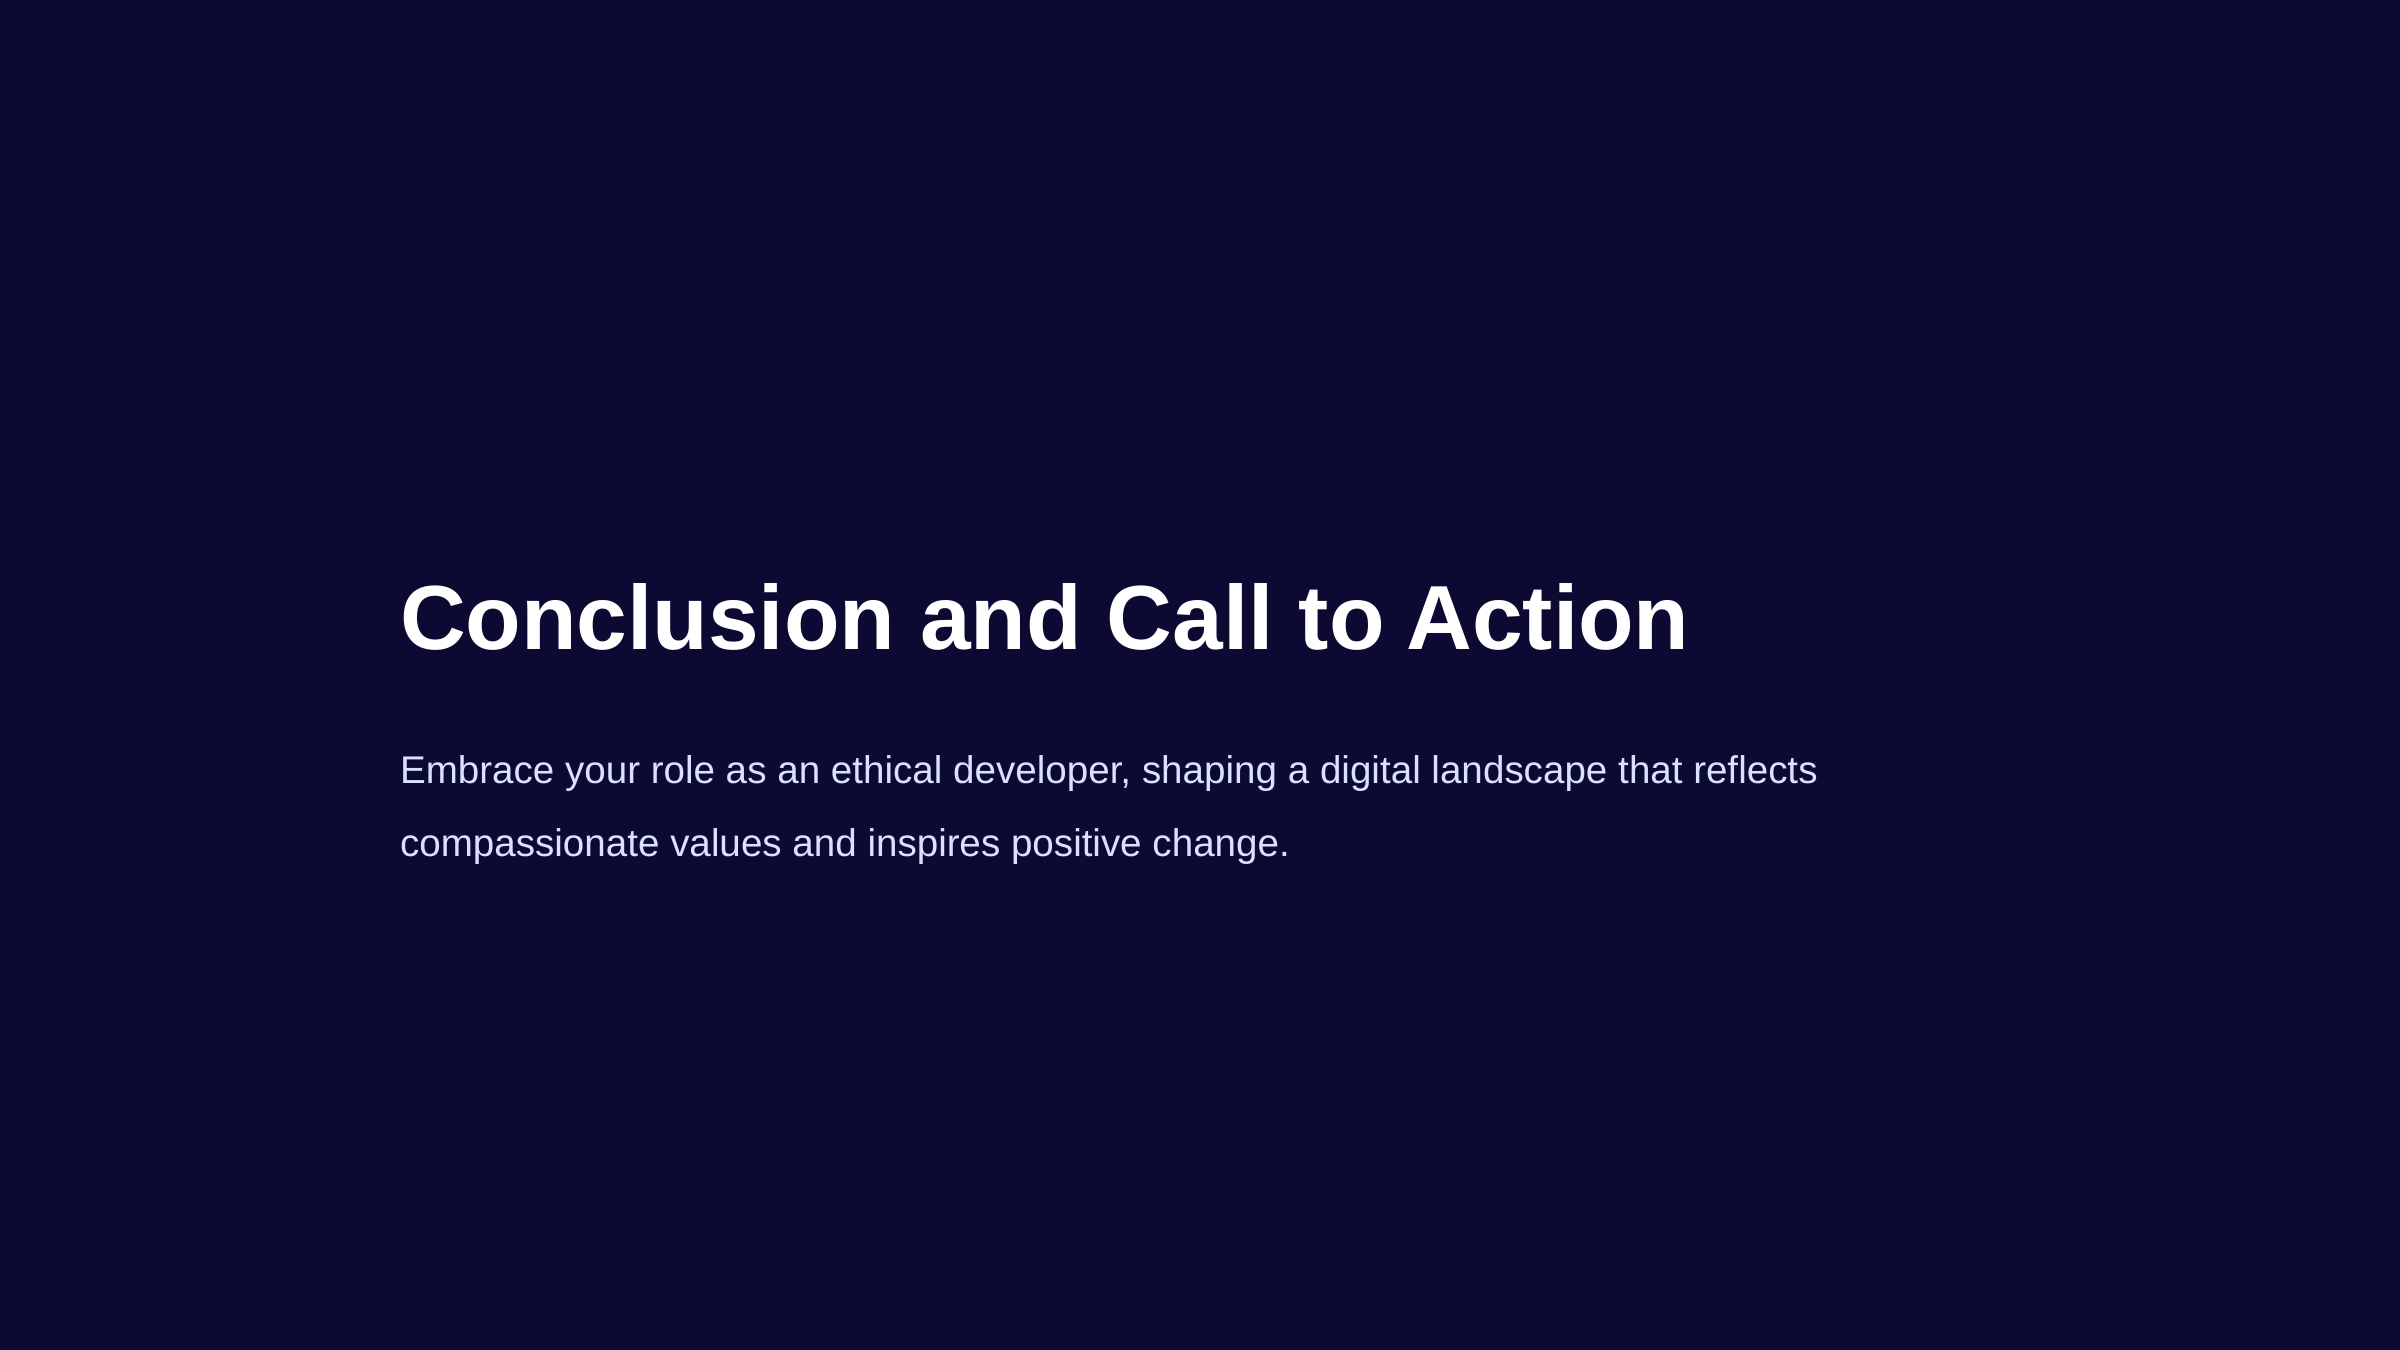

Conclusion and Call to Action
Embrace your role as an ethical developer, shaping a digital landscape that reflects compassionate values and inspires positive change.